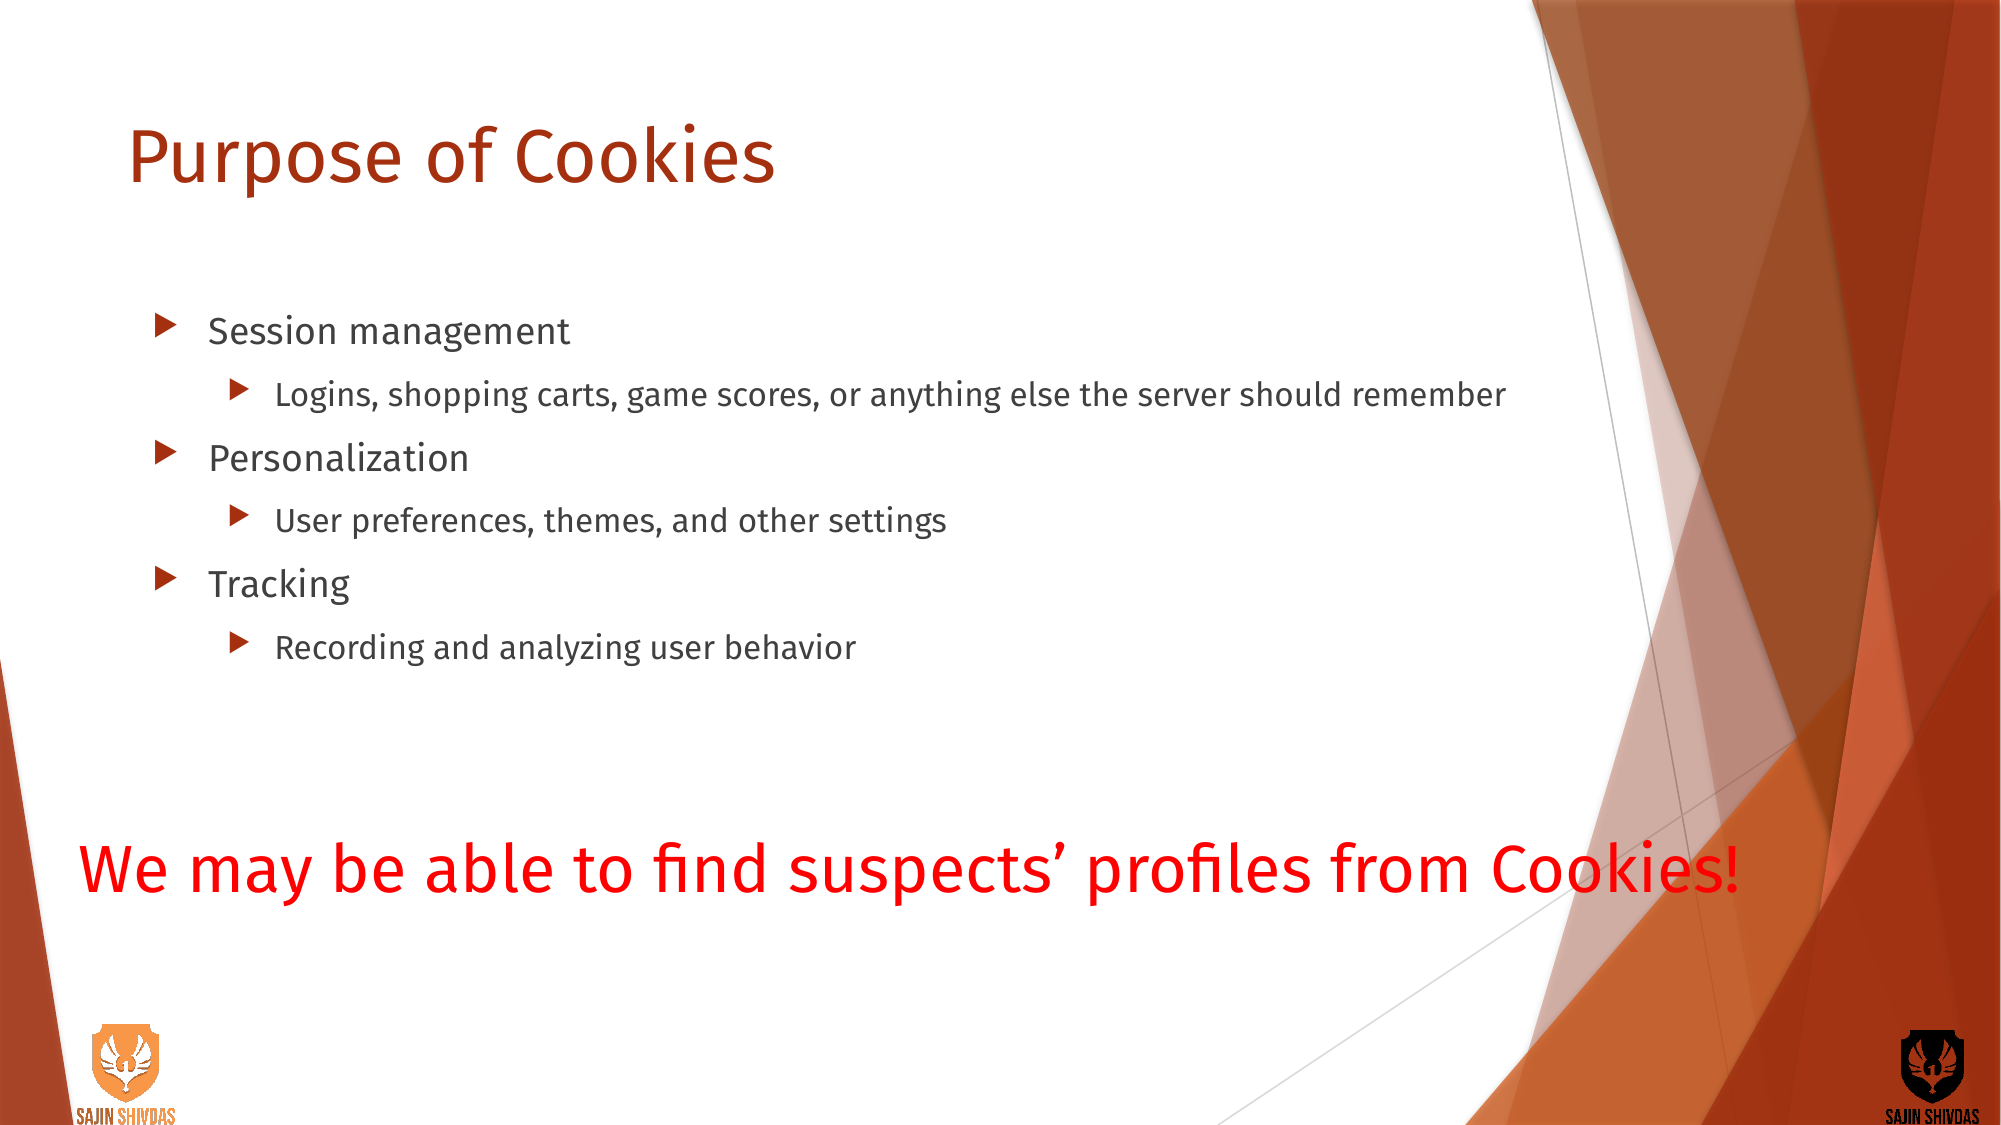

# Purpose of Cookies
Session management
Logins, shopping carts, game scores, or anything else the server should remember
Personalization
User preferences, themes, and other settings
Tracking
Recording and analyzing user behavior

We may be able to find suspects’ profiles from Cookies!